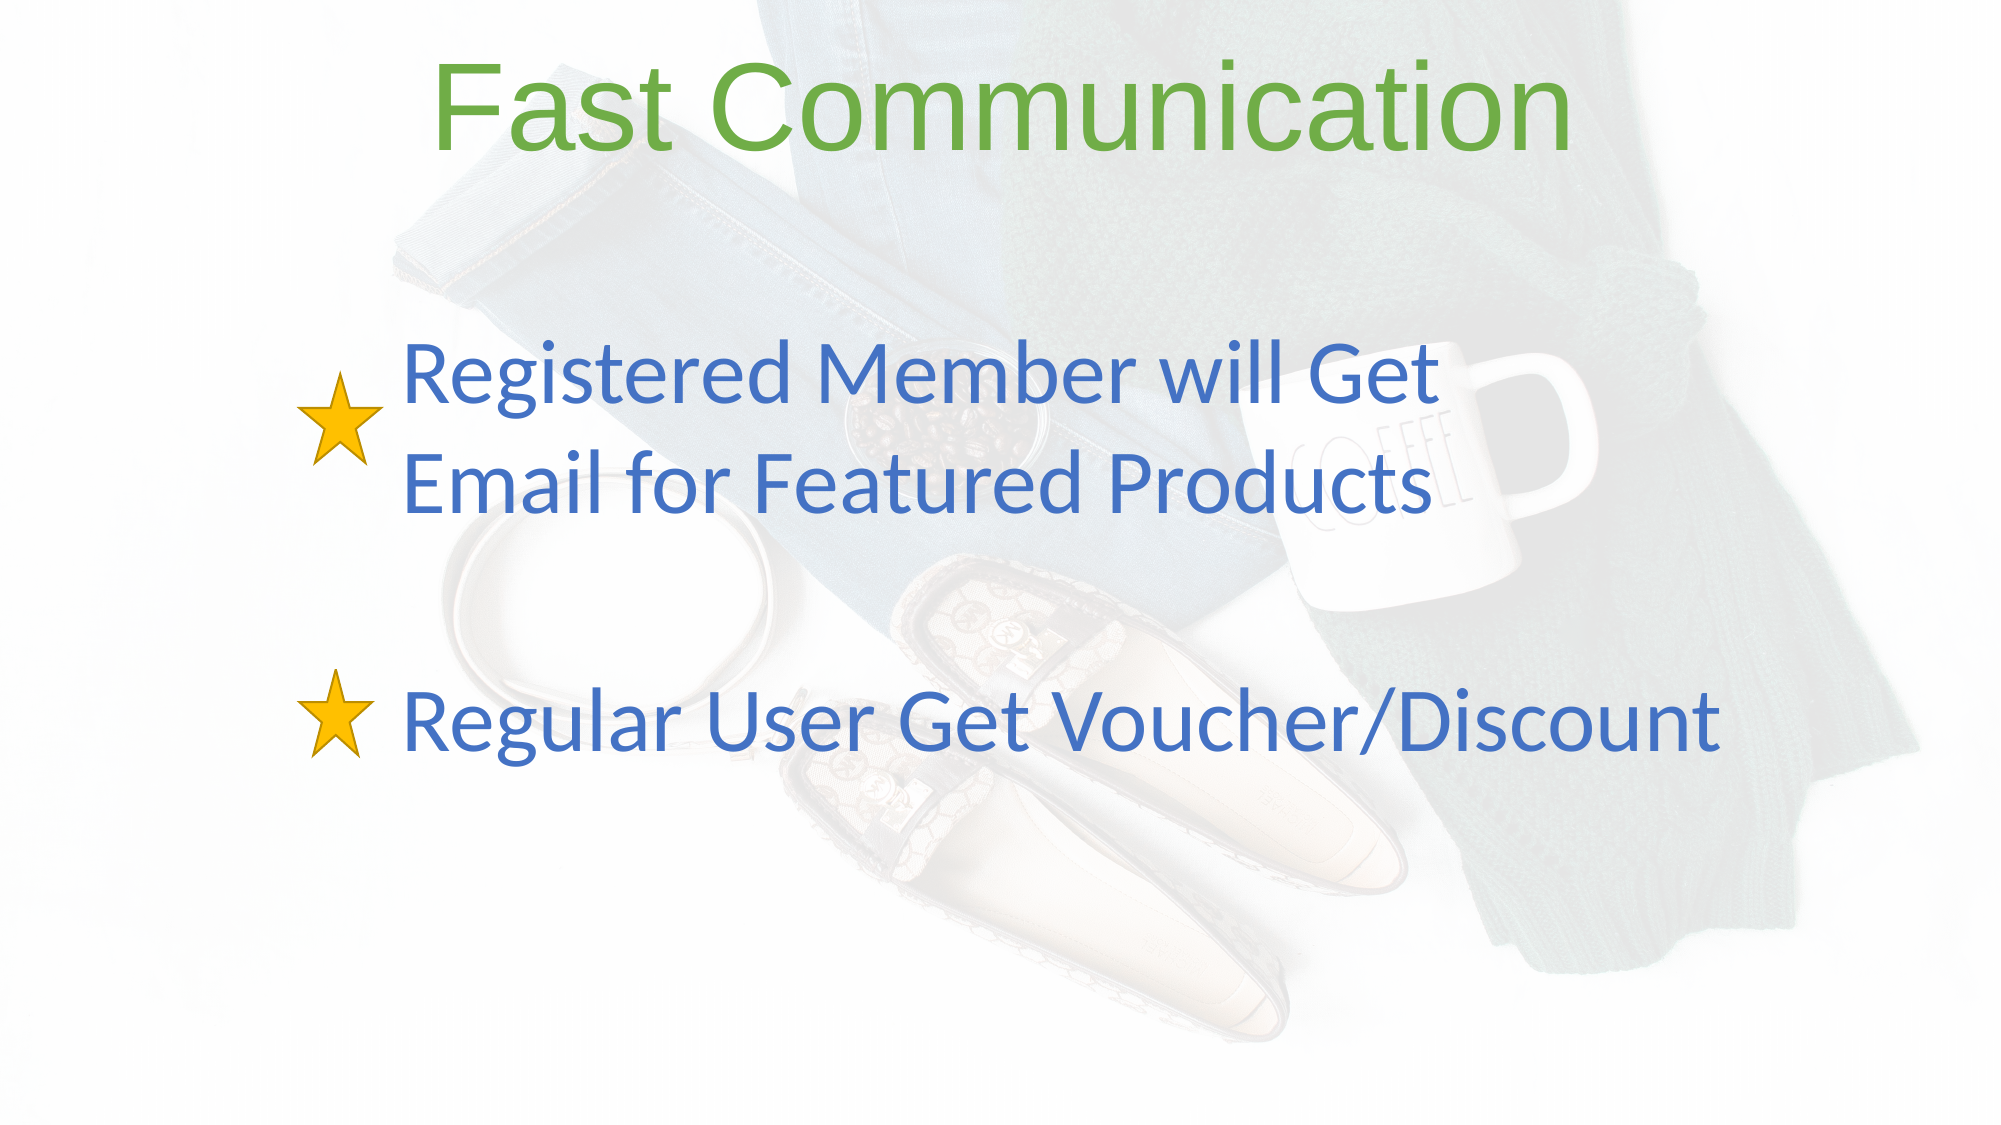

Fast Communication
	Registered Member will Get 	Email for Featured Products

	Regular User Get Voucher/Discount